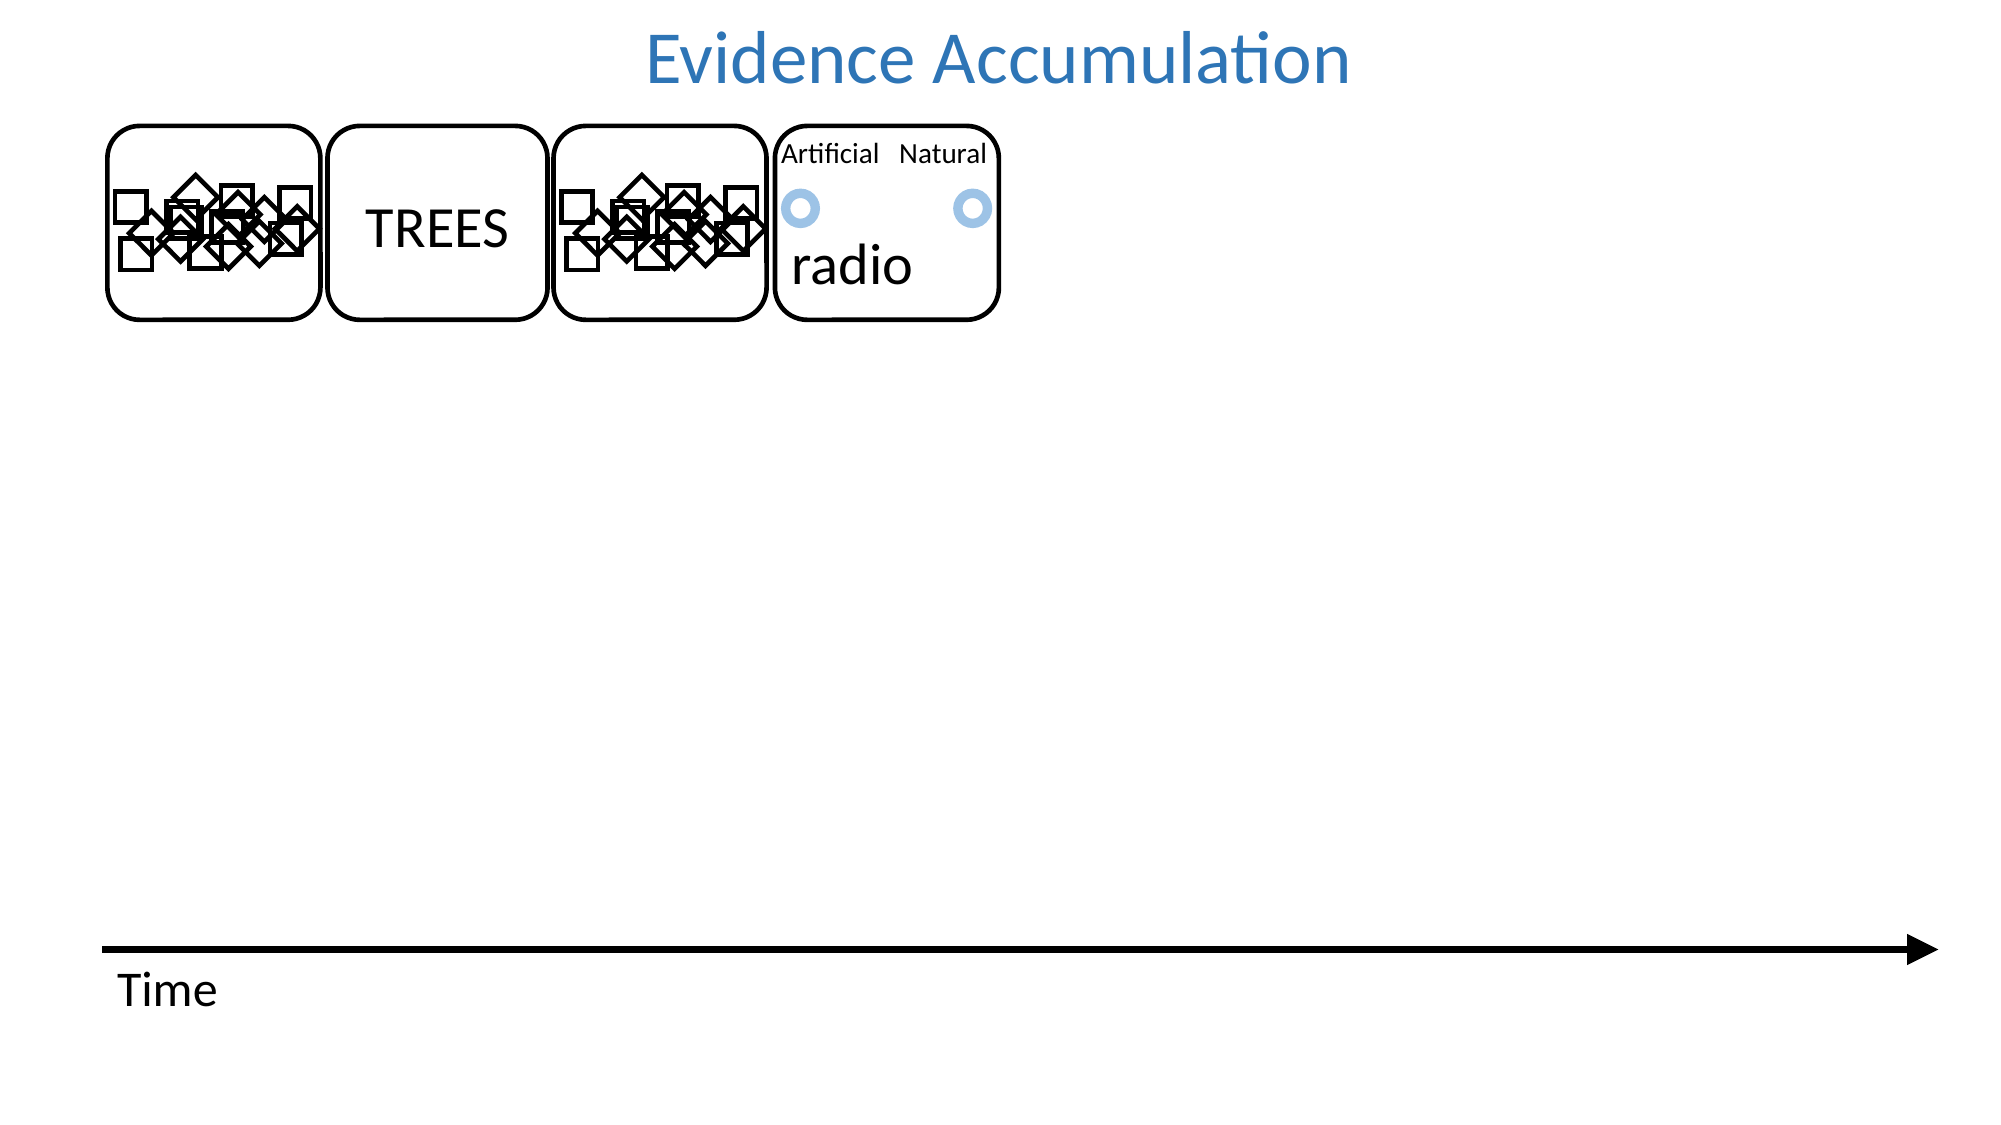

Evidence Accumulation

TREES

Artificial   Natural

radio
Time